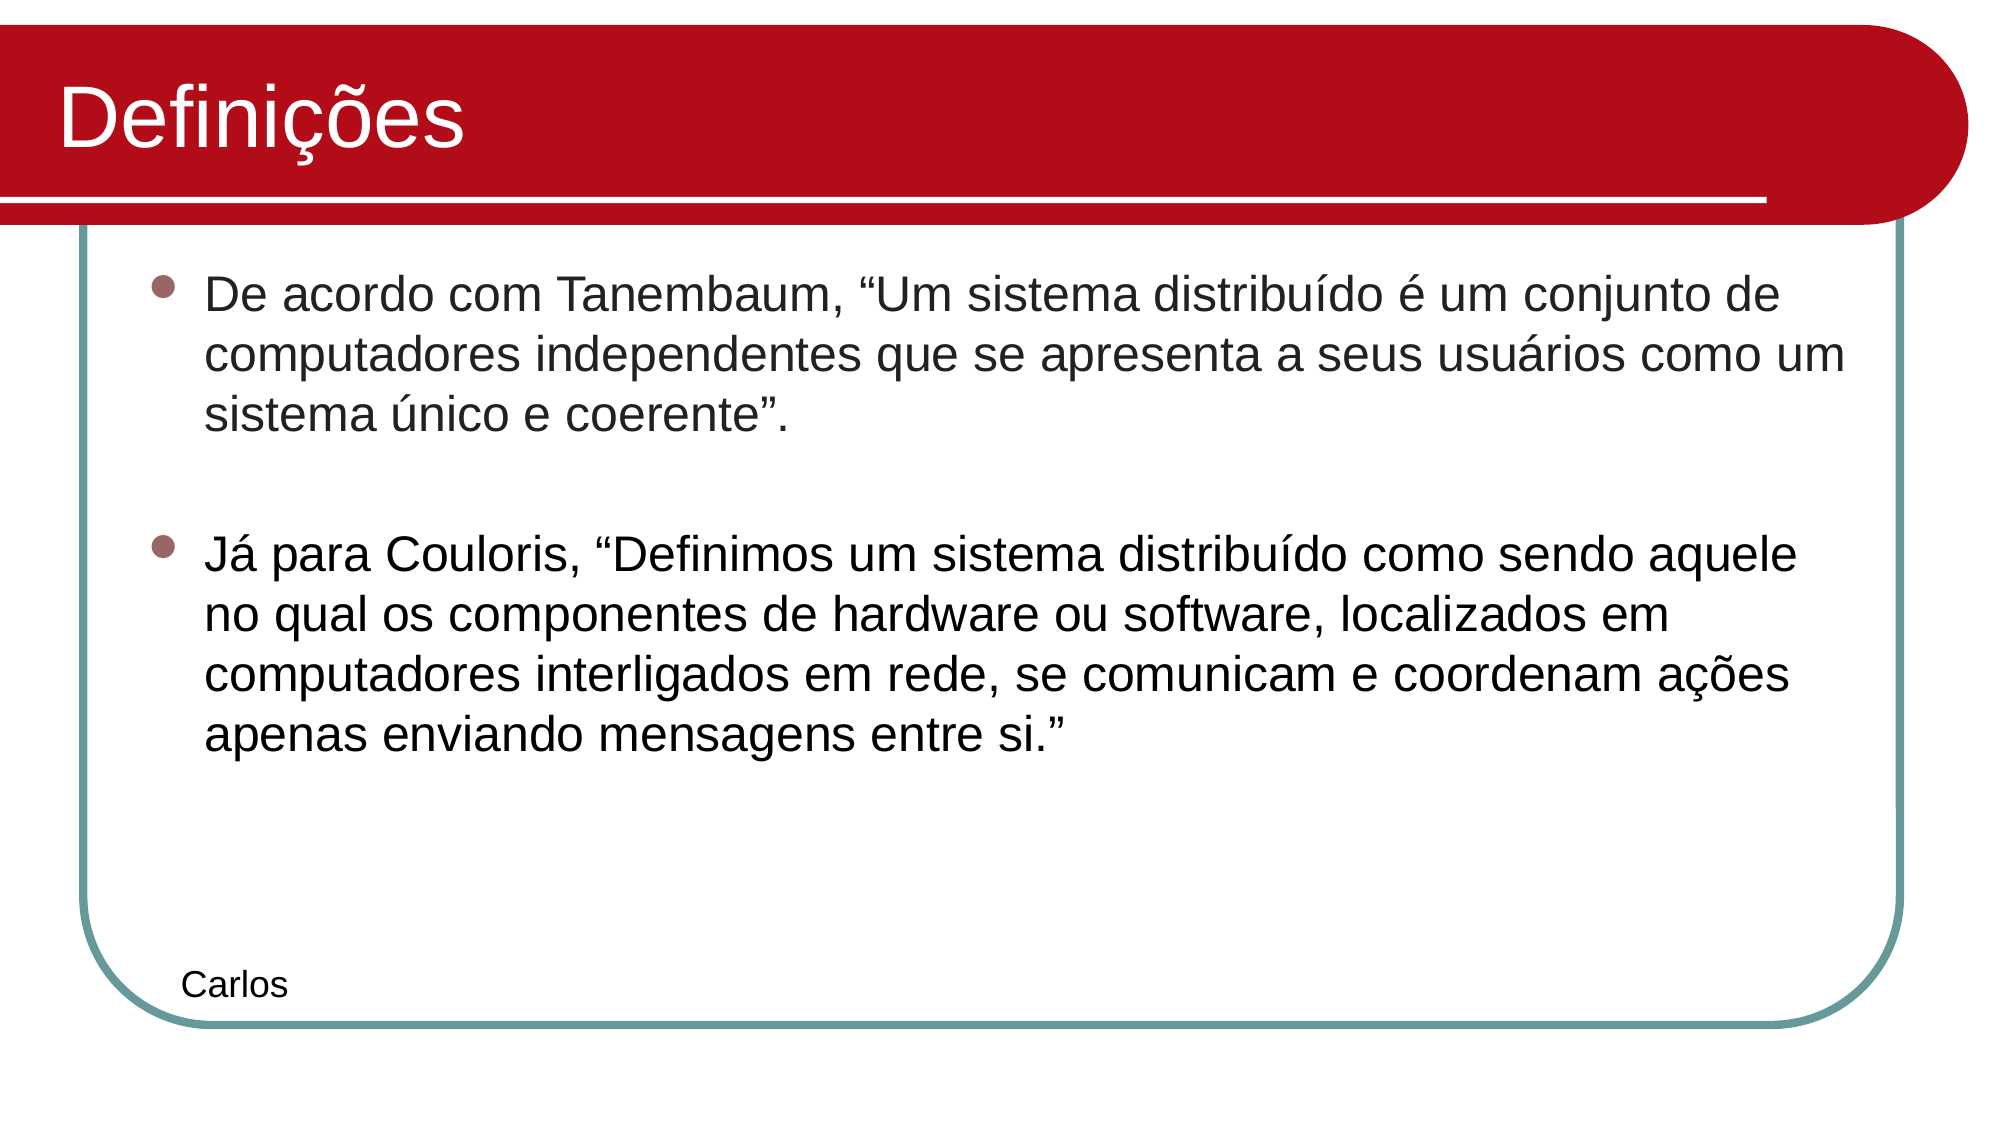

# Definições
De acordo com Tanembaum, “Um sistema distribuído é um conjunto de computadores independentes que se apresenta a seus usuários como um sistema único e coerente”.

Já para Couloris, “Definimos um sistema distribuído como sendo aquele no qual os componentes de hardware ou software, localizados em computadores interligados em rede, se comunicam e coordenam ações apenas enviando mensagens entre si.”
Carlos